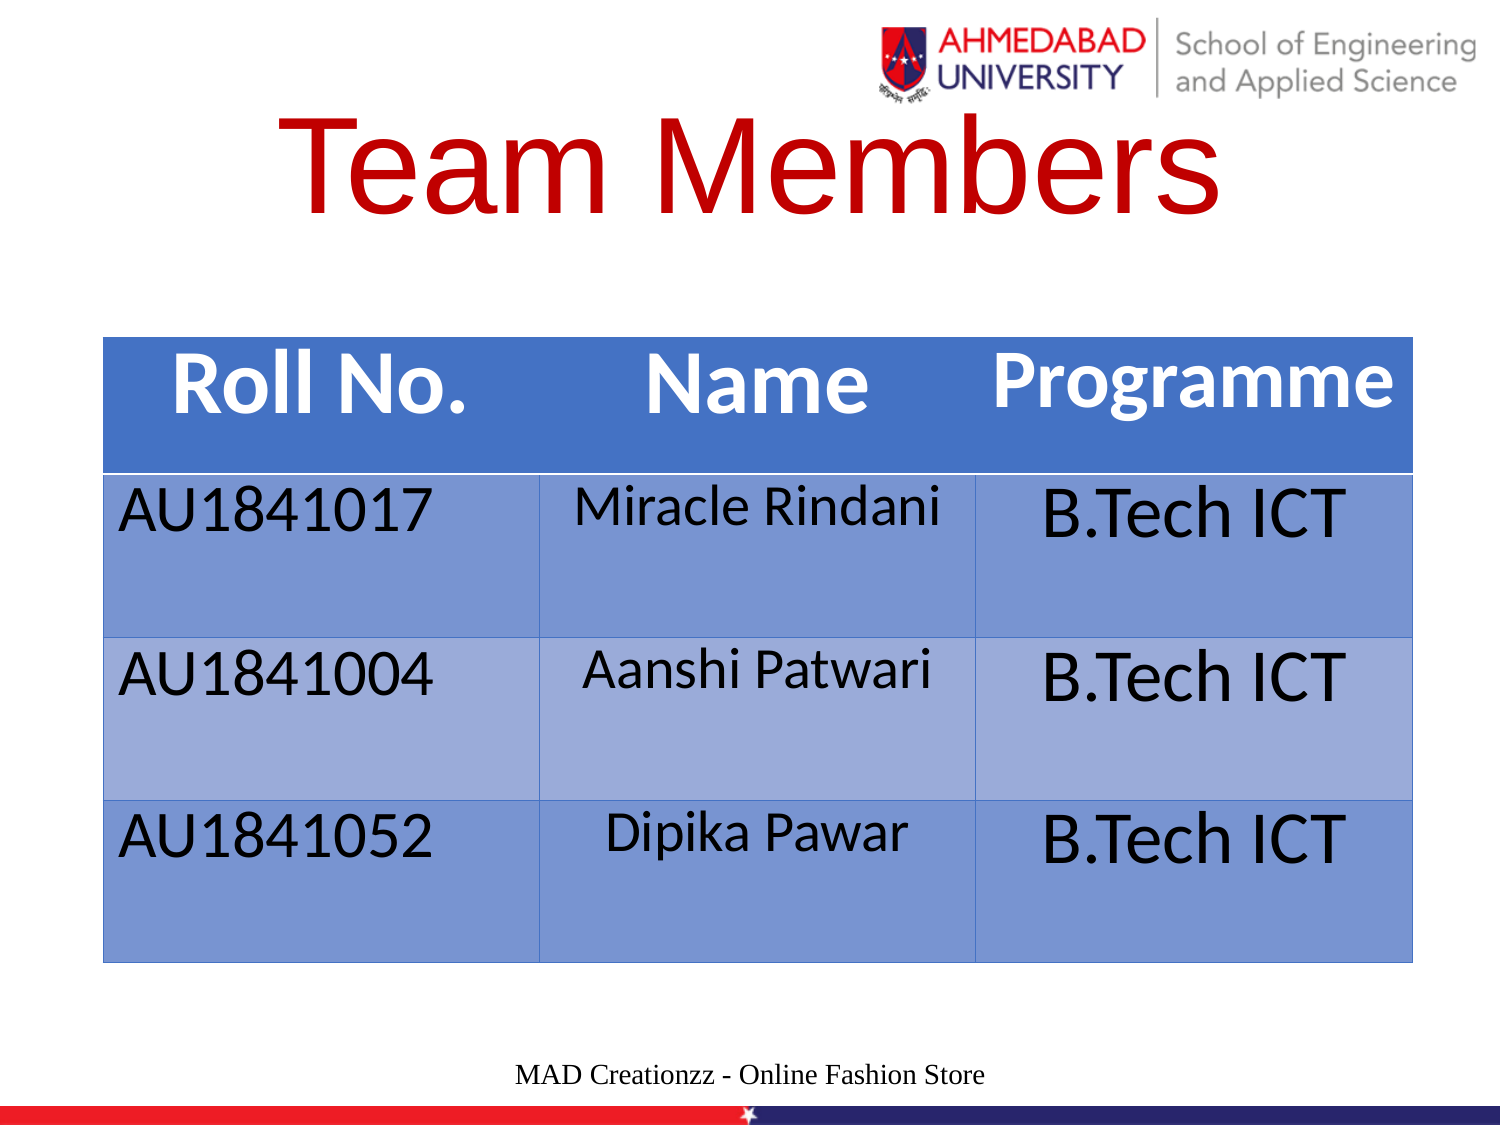

# Team Members

| Roll No. | Name | Programme |
| --- | --- | --- |
| AU1841017 | Miracle Rindani | B.Tech ICT |
| AU1841004 | Aanshi Patwari | B.Tech ICT |
| AU1841052 | Dipika Pawar | B.Tech ICT |
MAD Creationzz - Online Fashion Store